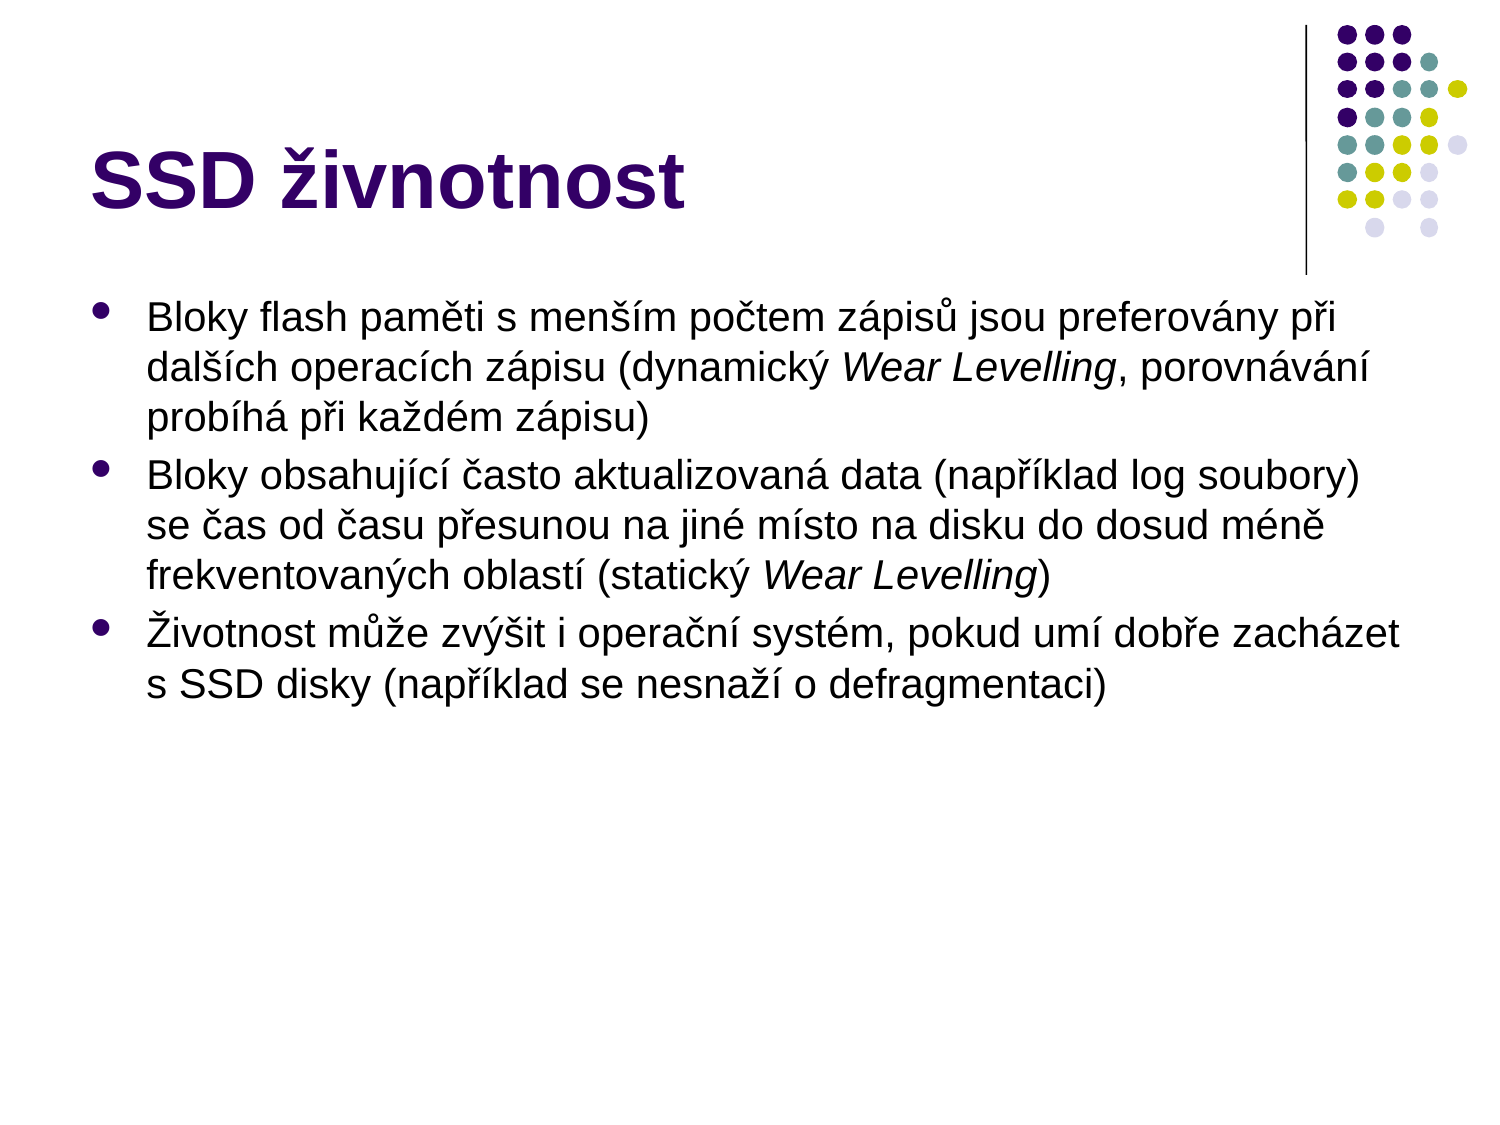

# SSD živnotnost
Bloky flash paměti s menším počtem zápisů jsou preferovány při dalších operacích zápisu (dynamický Wear Levelling, porovnávání probíhá při každém zápisu)
Bloky obsahující často aktualizovaná data (například log soubory) se čas od času přesunou na jiné místo na disku do dosud méně frekventovaných oblastí (statický Wear Levelling)
Životnost může zvýšit i operační systém, pokud umí dobře zacházet s SSD disky (například se nesnaží o defragmentaci)